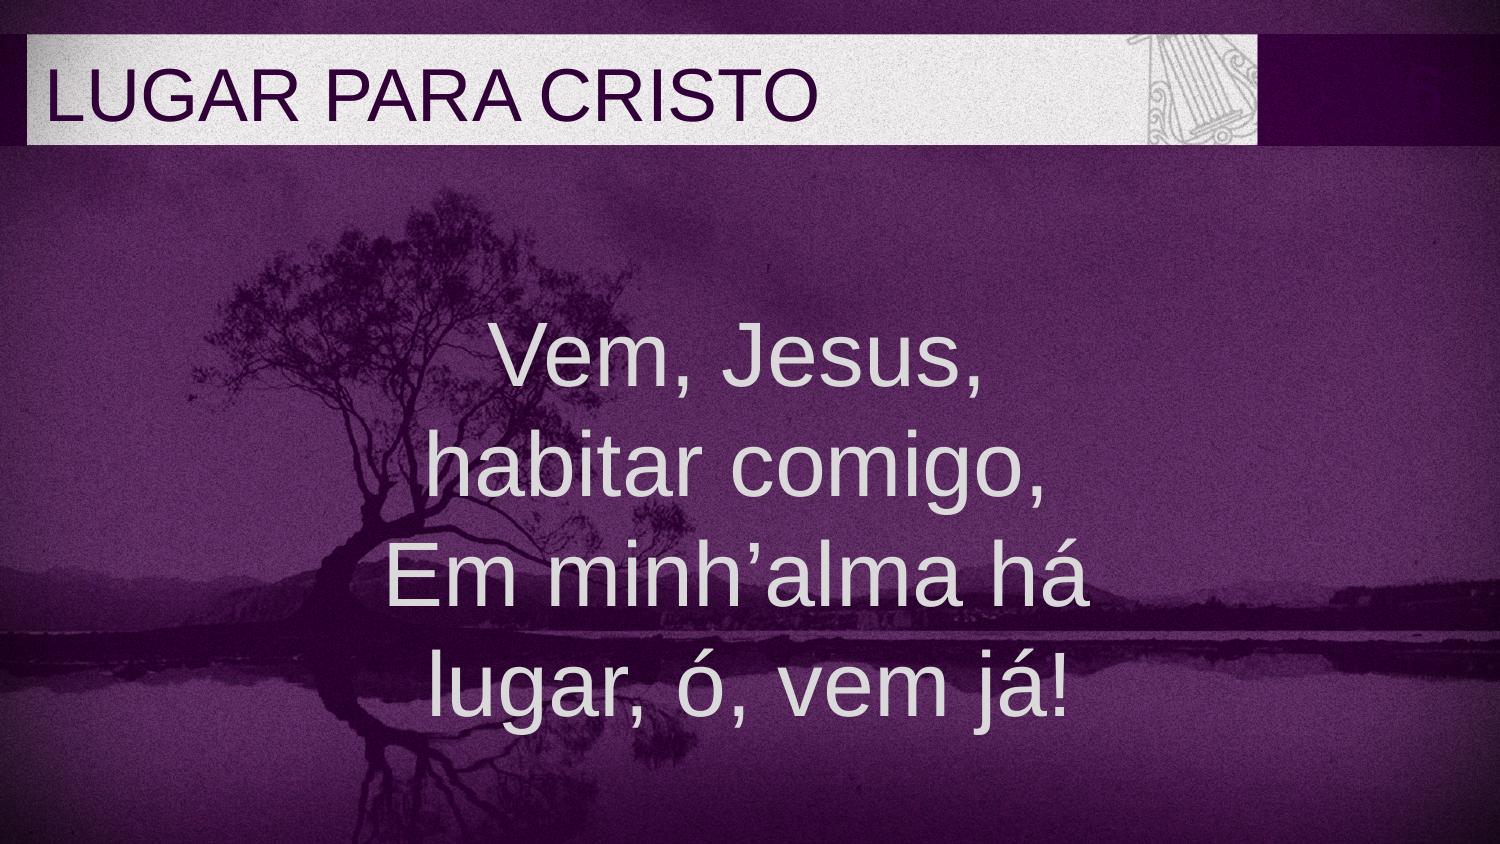

# LUGAR PARA CRISTO
306
Vem, Jesus,
habitar comigo,
Em minh’alma há
lugar, ó, vem já!